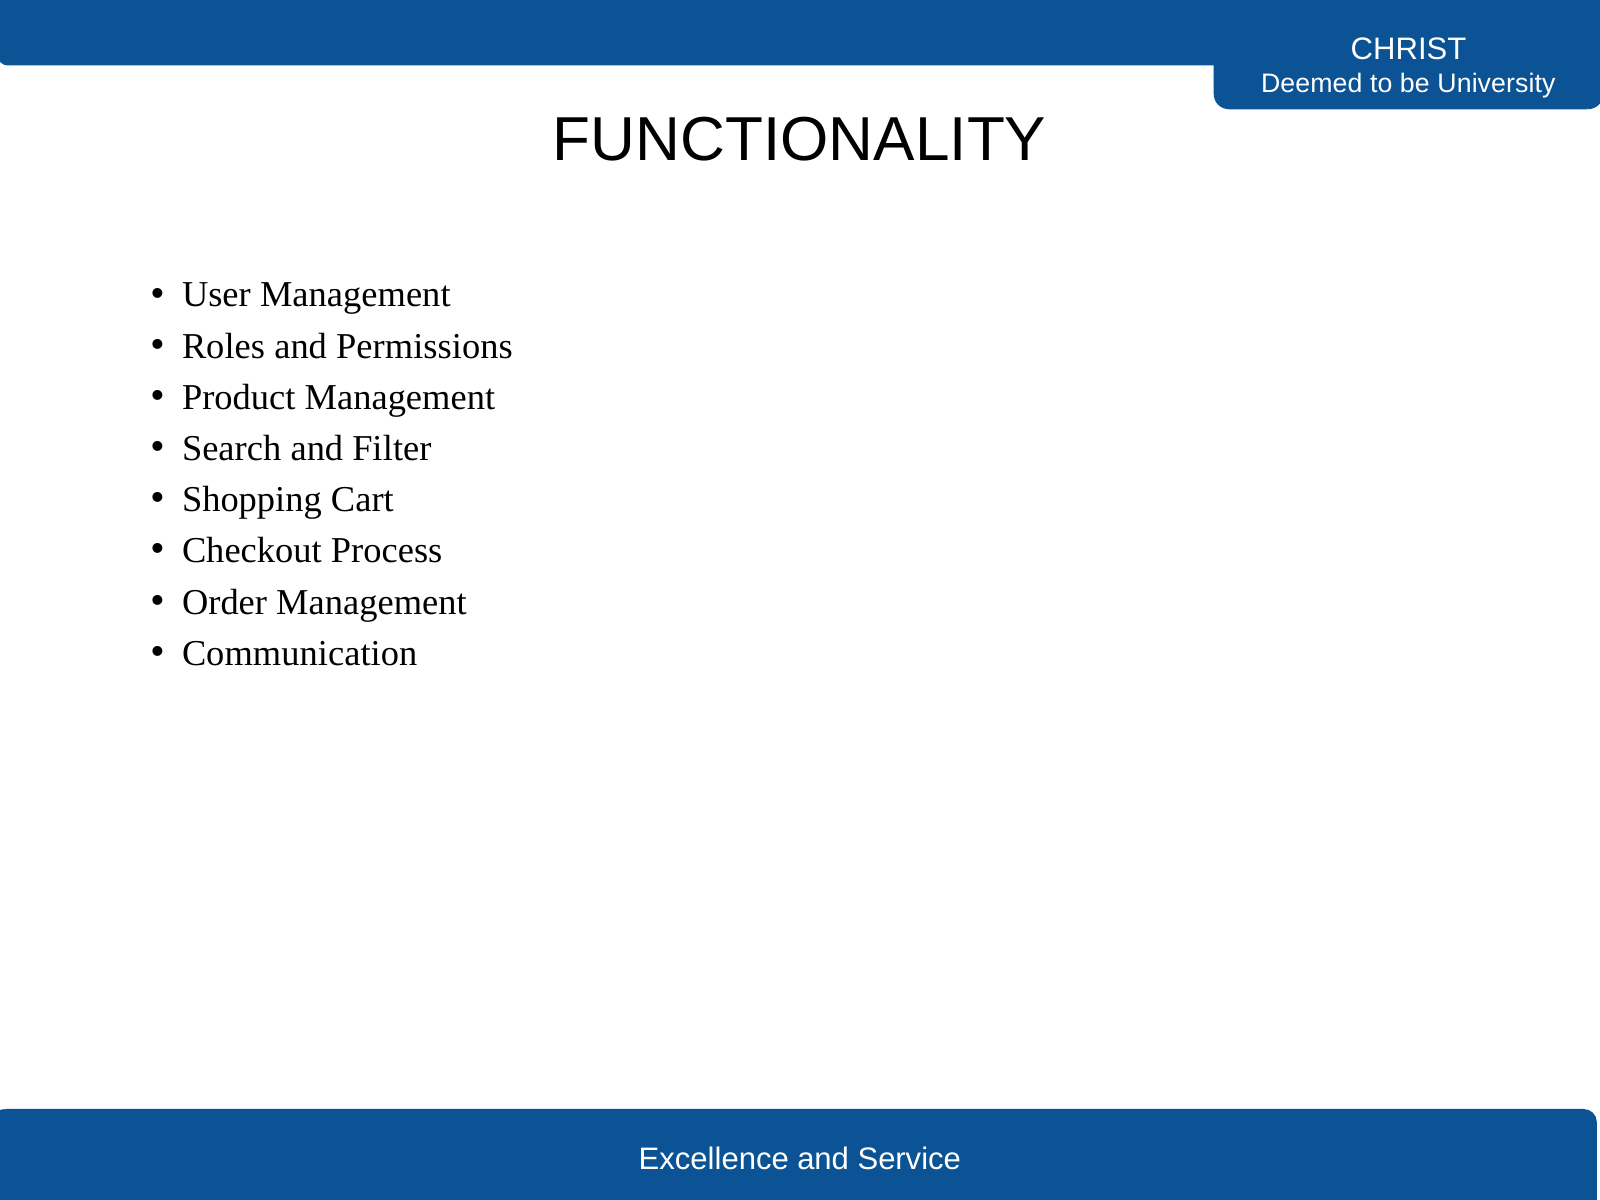

CHRIST
Deemed to be University
FUNCTIONALITY
User Management
Roles and Permissions
Product Management
Search and Filter
Shopping Cart
Checkout Process
Order Management
Communication

Excellence and Service